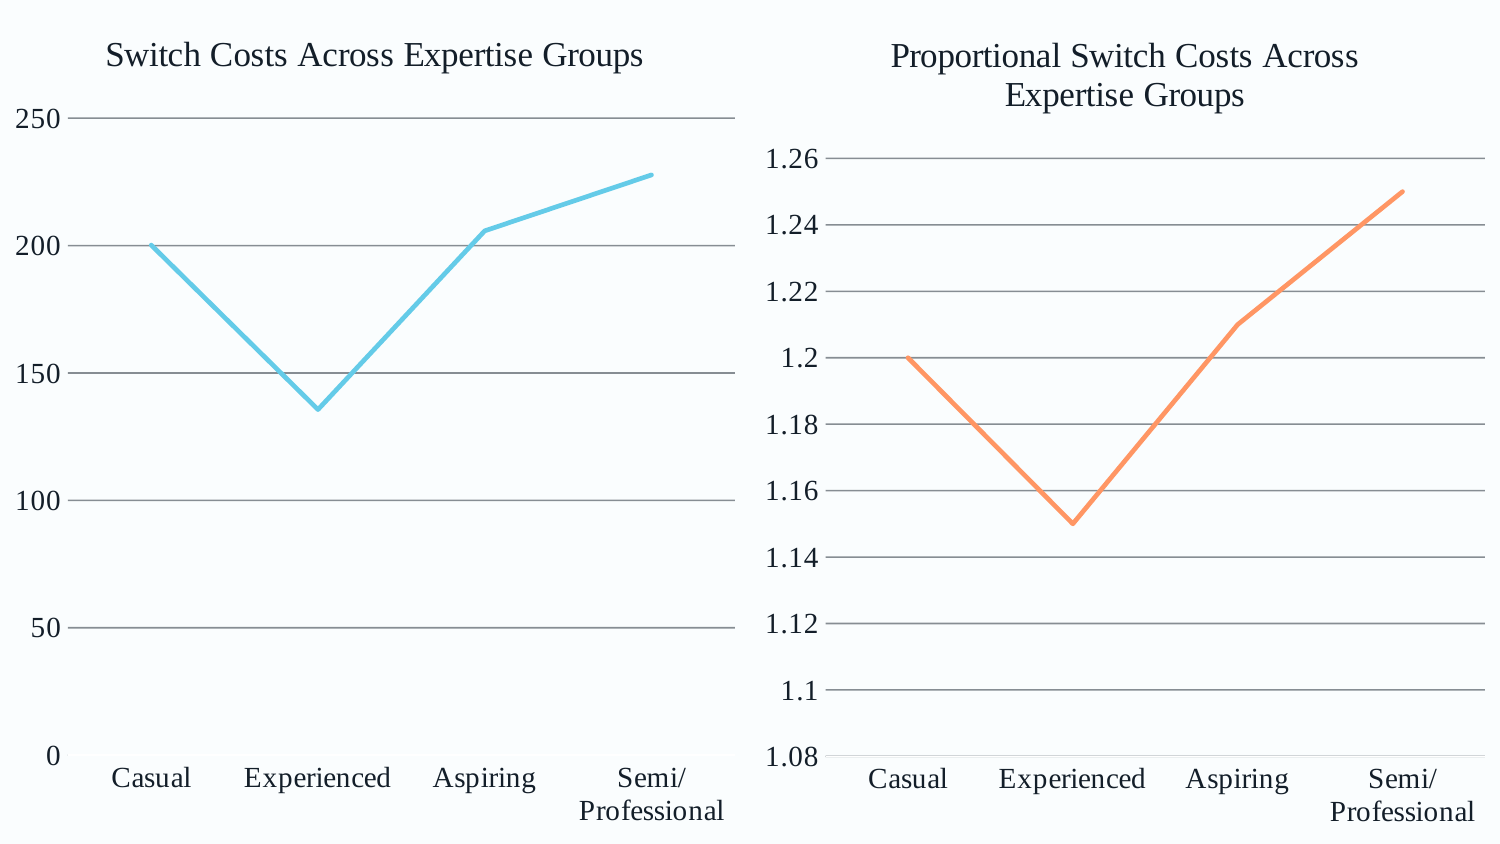

### Chart: Switch Costs Across Expertise Groups

| Category | Switch Costs |
|---|---|
| Casual | 200.19 |
| Experienced | 135.64 |
| Aspiring | 205.77 |
| Semi/Professional | 227.72 |

### Chart: Proportional Switch Costs Across Expertise Groups

| Category | Proportional Switch Costs |
|---|---|
| Casual | 1.2 |
| Experienced | 1.15 |
| Aspiring | 1.21 |
| Semi/Professional | 1.25 |